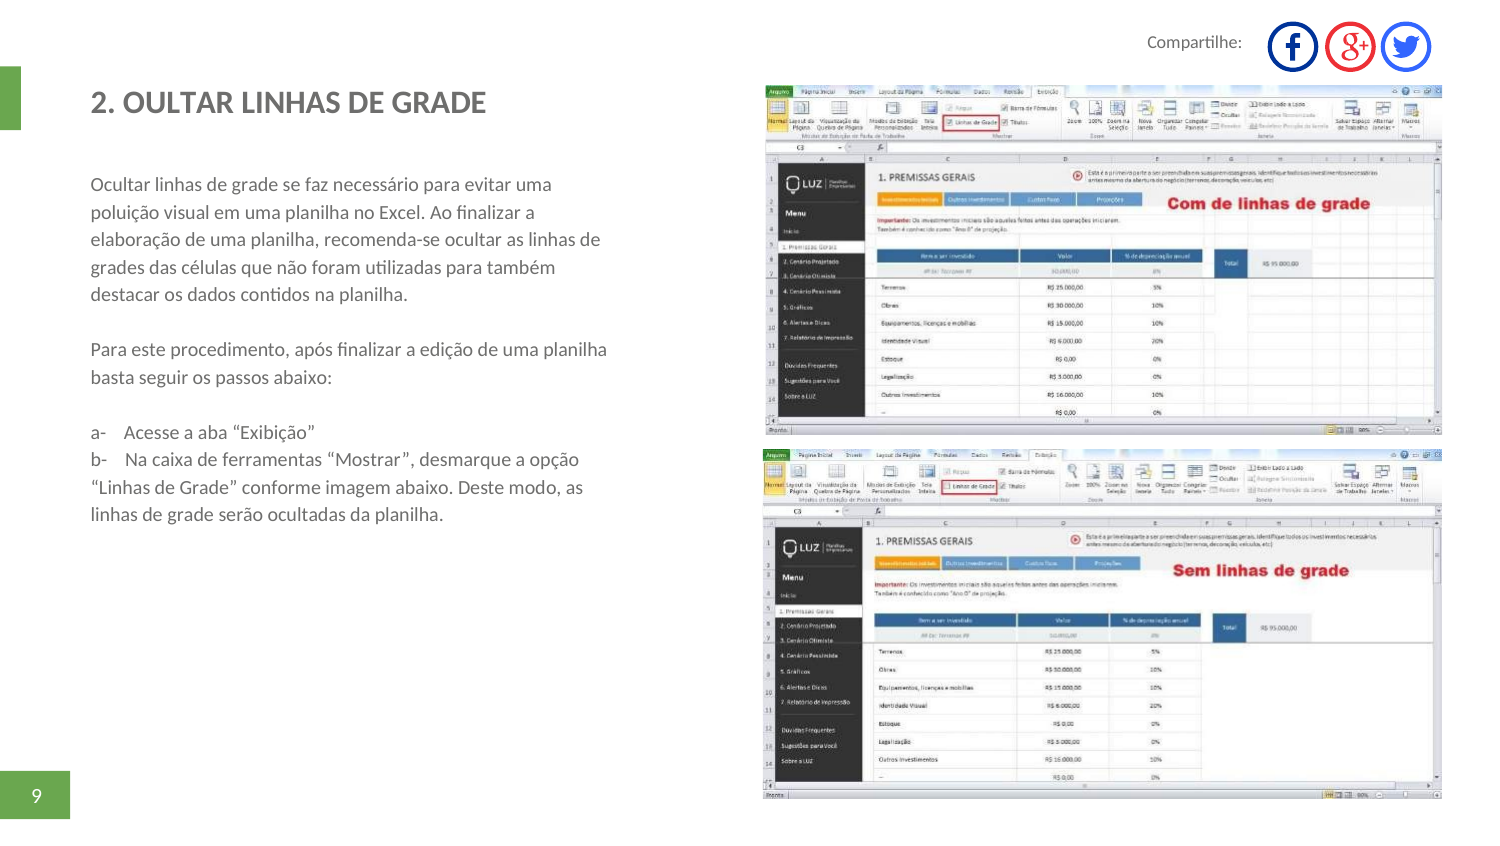

Compartilhe:

2. OULTAR LINHAS DE GRADE
Ocultar linhas de grade se faz necessário para evitar uma
poluição visual em uma planilha no Excel. Ao ﬁnalizar a
elaboração de uma planilha, recomenda-se ocultar as linhas de
grades das células que não foram utilizadas para também
destacar os dados contidos na planilha.
Para este procedimento, após ﬁnalizar a edição de uma planilha
basta seguir os passos abaixo:
a-    Acesse a aba “Exibição”
b-    Na caixa de ferramentas “Mostrar”, desmarque a opção
“Linhas de Grade” conforme imagem abaixo. Deste modo, as
linhas de grade serão ocultadas da planilha.

9